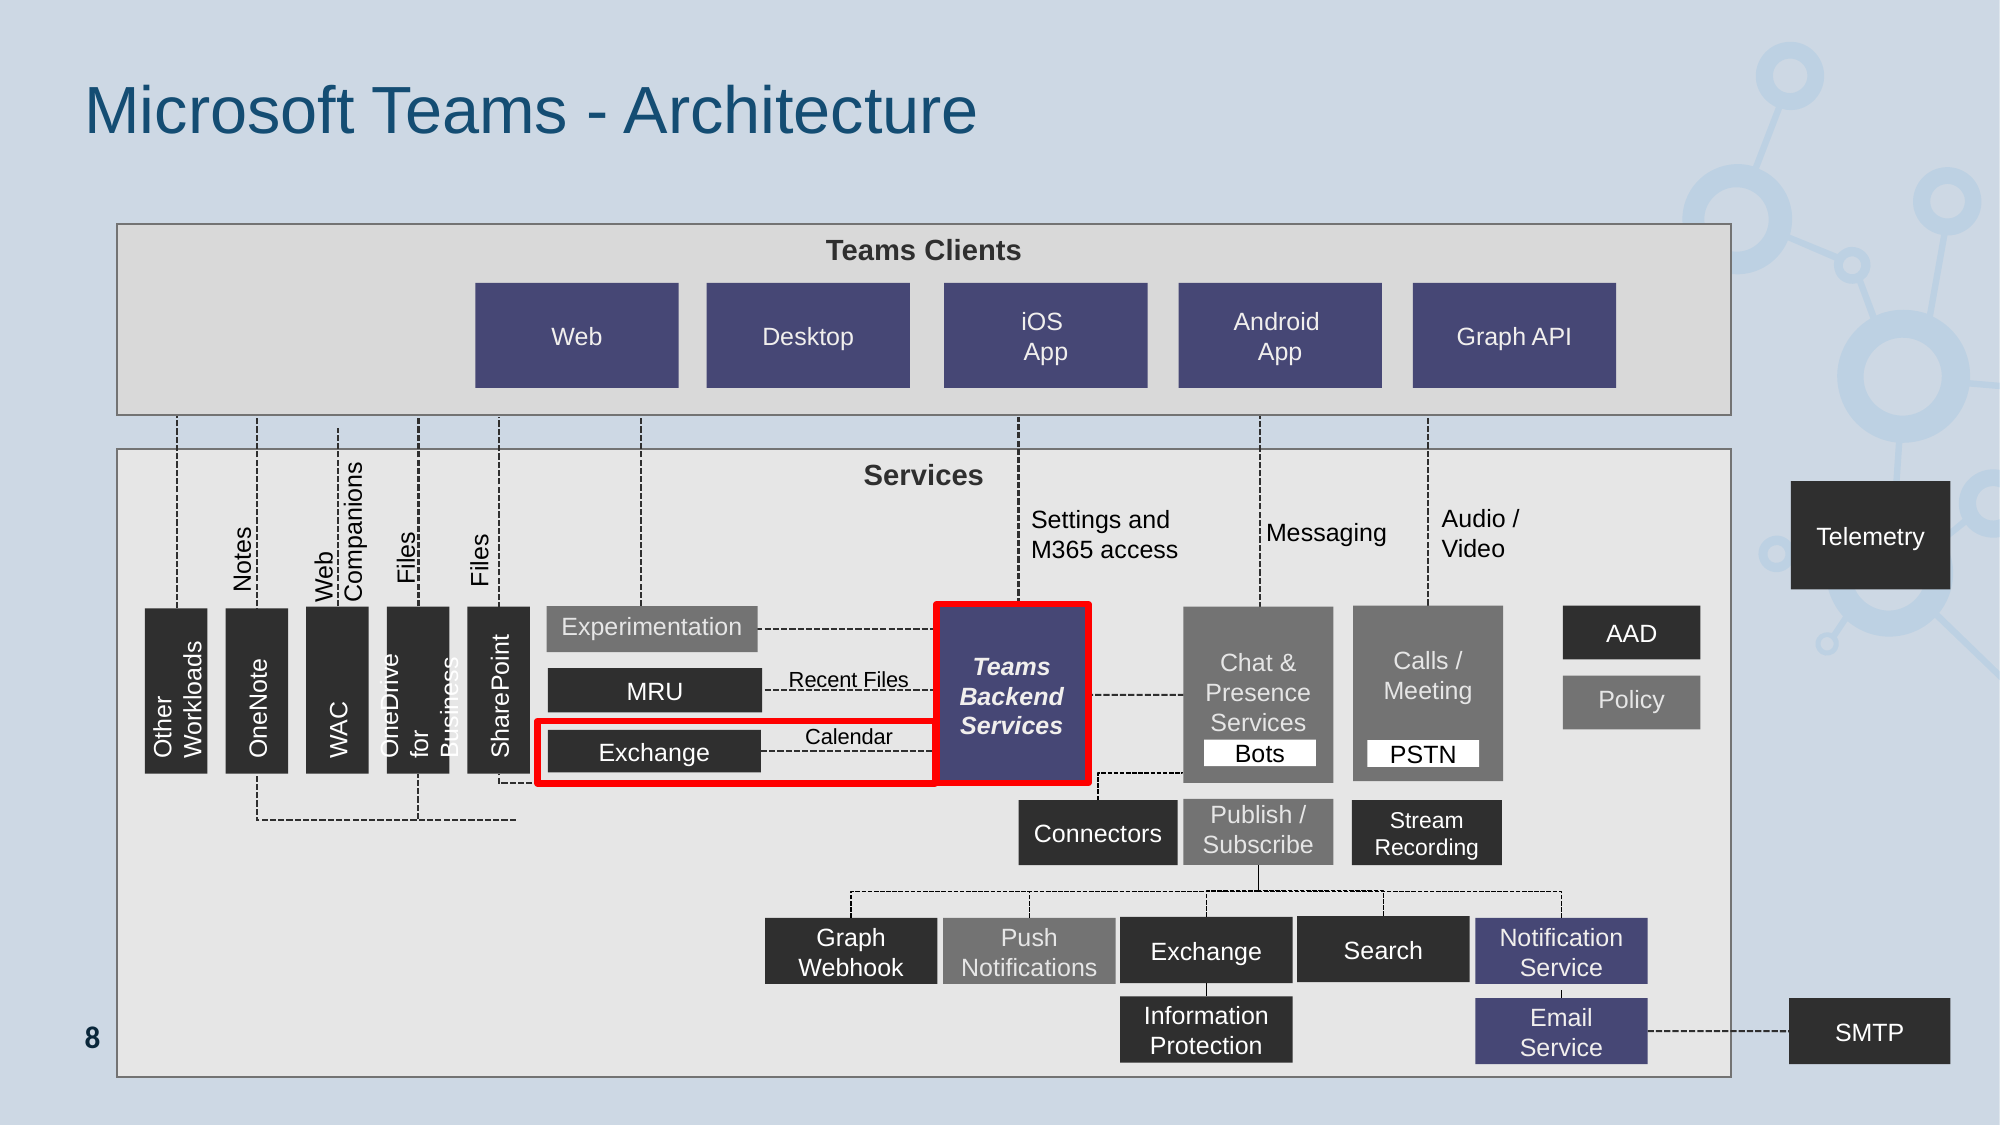

# Microsoft Teams - Architecture

Teams Clients
Web
Desktop
iOS
App
Android
App
Graph API
Services
Telemetry
Web
Companions
Audio /
Video
Settings and
M365 access
Messaging
Files
Notes
Files

Calls / Meeting

AAD
Experimentation
WAC
OneDrive for Business
SharePoint
Chat & Presence Services
Teams Backend Services
Other Workloads
OneNote
Recent Files
MRU
Policy
Calendar

Exchange
Bots
PSTN
Publish / Subscribe
Connectors
Stream Recording
Search
Exchange
Graph Webhook
Push Notifications
Notification Service
Information Protection
8
Enter your footer text here
Email Service
SMTP